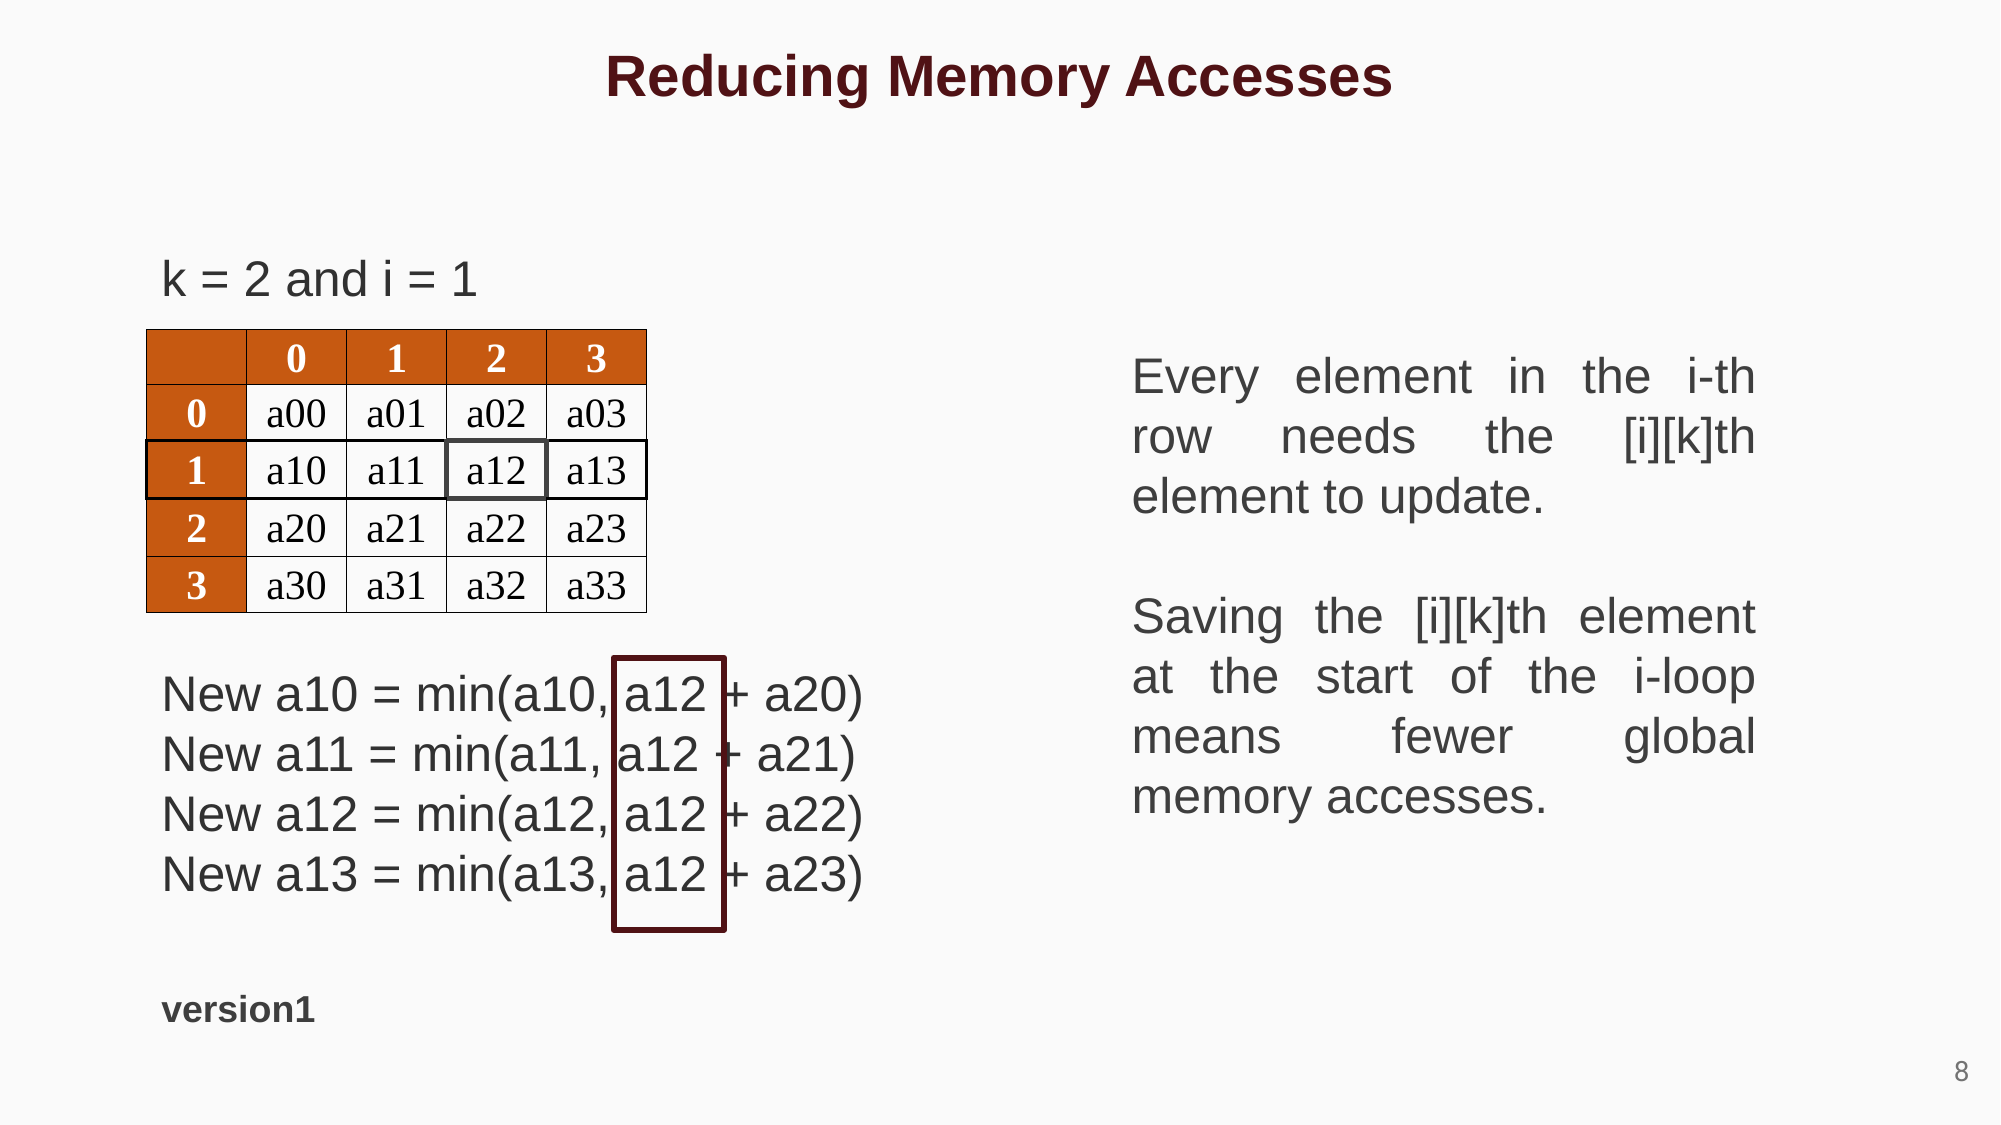

Reducing Memory Accesses
k = 2 and i = 1
|  | 0 | 1 | 2 | 3 |
| --- | --- | --- | --- | --- |
| 0 | a00 | a01 | a02 | a03 |
| 1 | a10 | a11 | a12 | a13 |
| 2 | a20 | a21 | a22 | a23 |
| 3 | a30 | a31 | a32 | a33 |
Every element in the i-th row needs the [i][k]th element to update.

Saving the [i][k]th element at the start of the i-loop means fewer global memory accesses.
New a10 = min(a10, a12 + a20)
New a11 = min(a11, a12 + a21)
New a12 = min(a12, a12 + a22)
New a13 = min(a13, a12 + a23)

version1
8